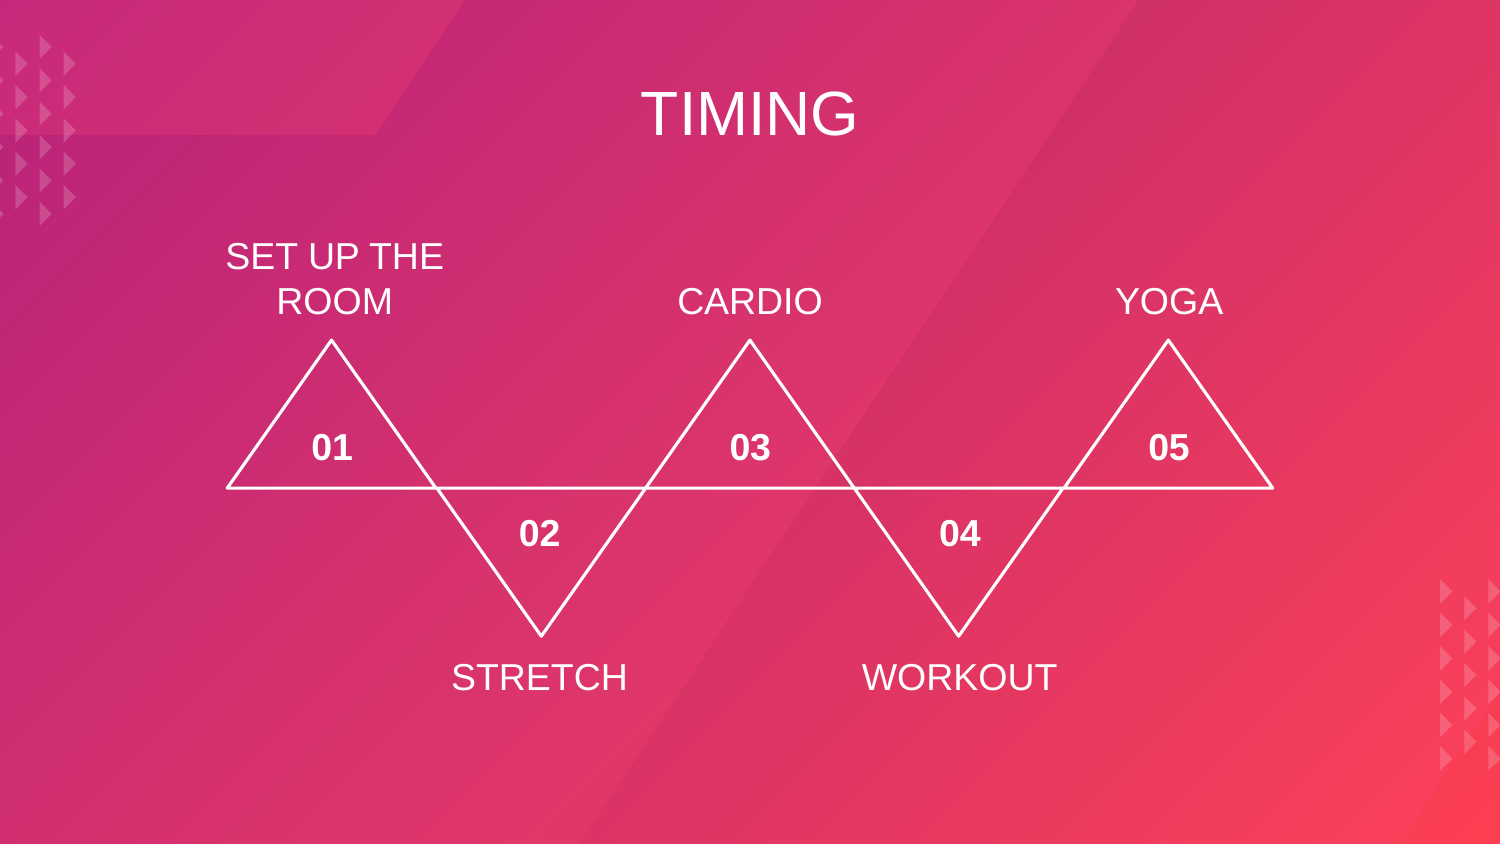

# TIMING
SET UP THE ROOM
CARDIO
YOGA

01
03
05
02
04
STRETCH
WORKOUT